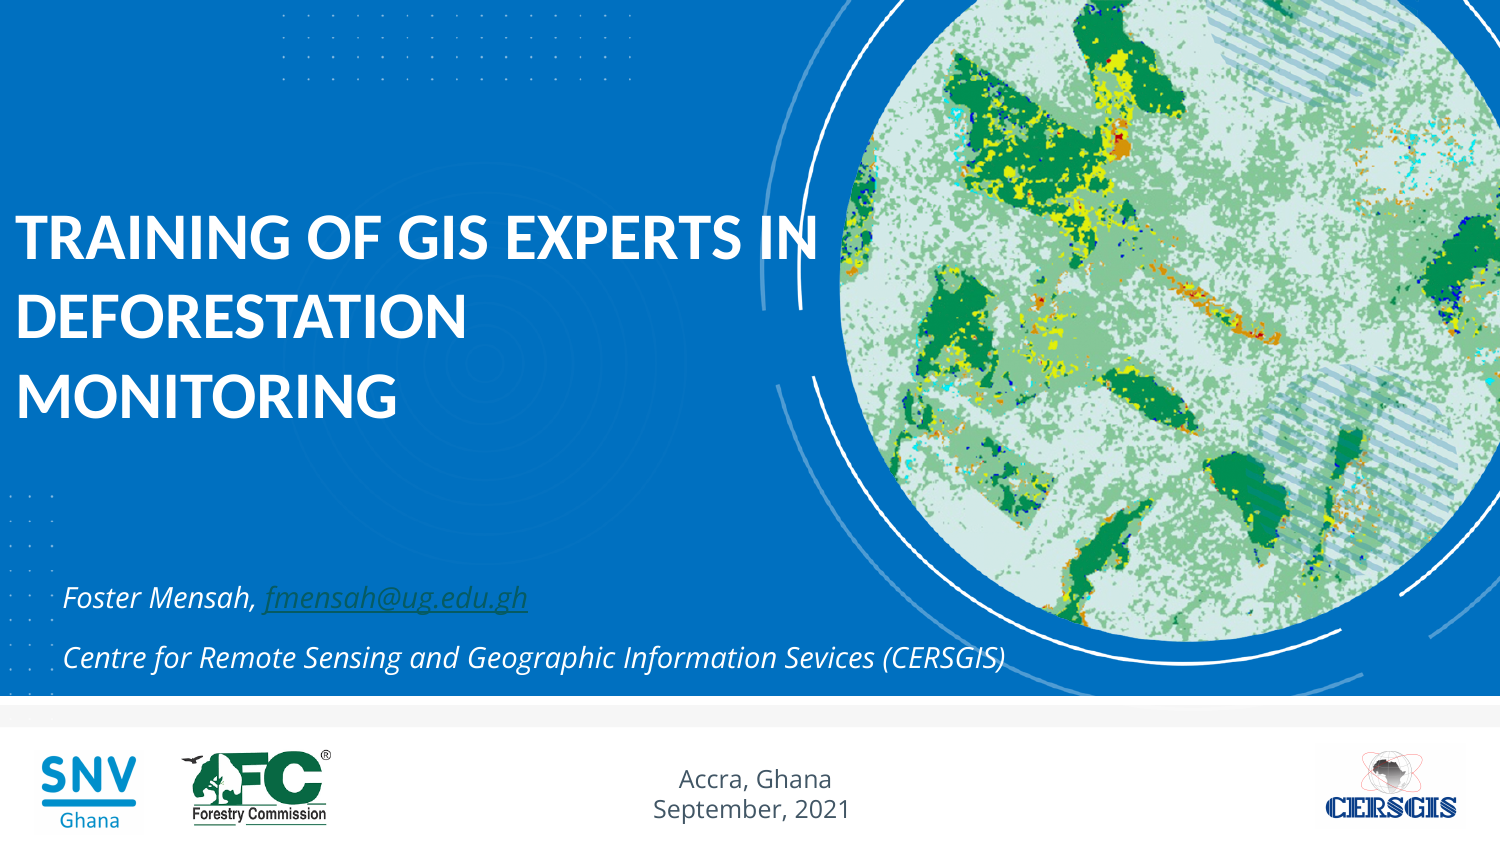

# TRAINING OF GIS EXPERTS IN DEFORESTATION MONITORING
Foster Mensah, fmensah@ug.edu.gh
Centre for Remote Sensing and Geographic Information Sevices (CERSGIS)
Accra, Ghana
September, 2021